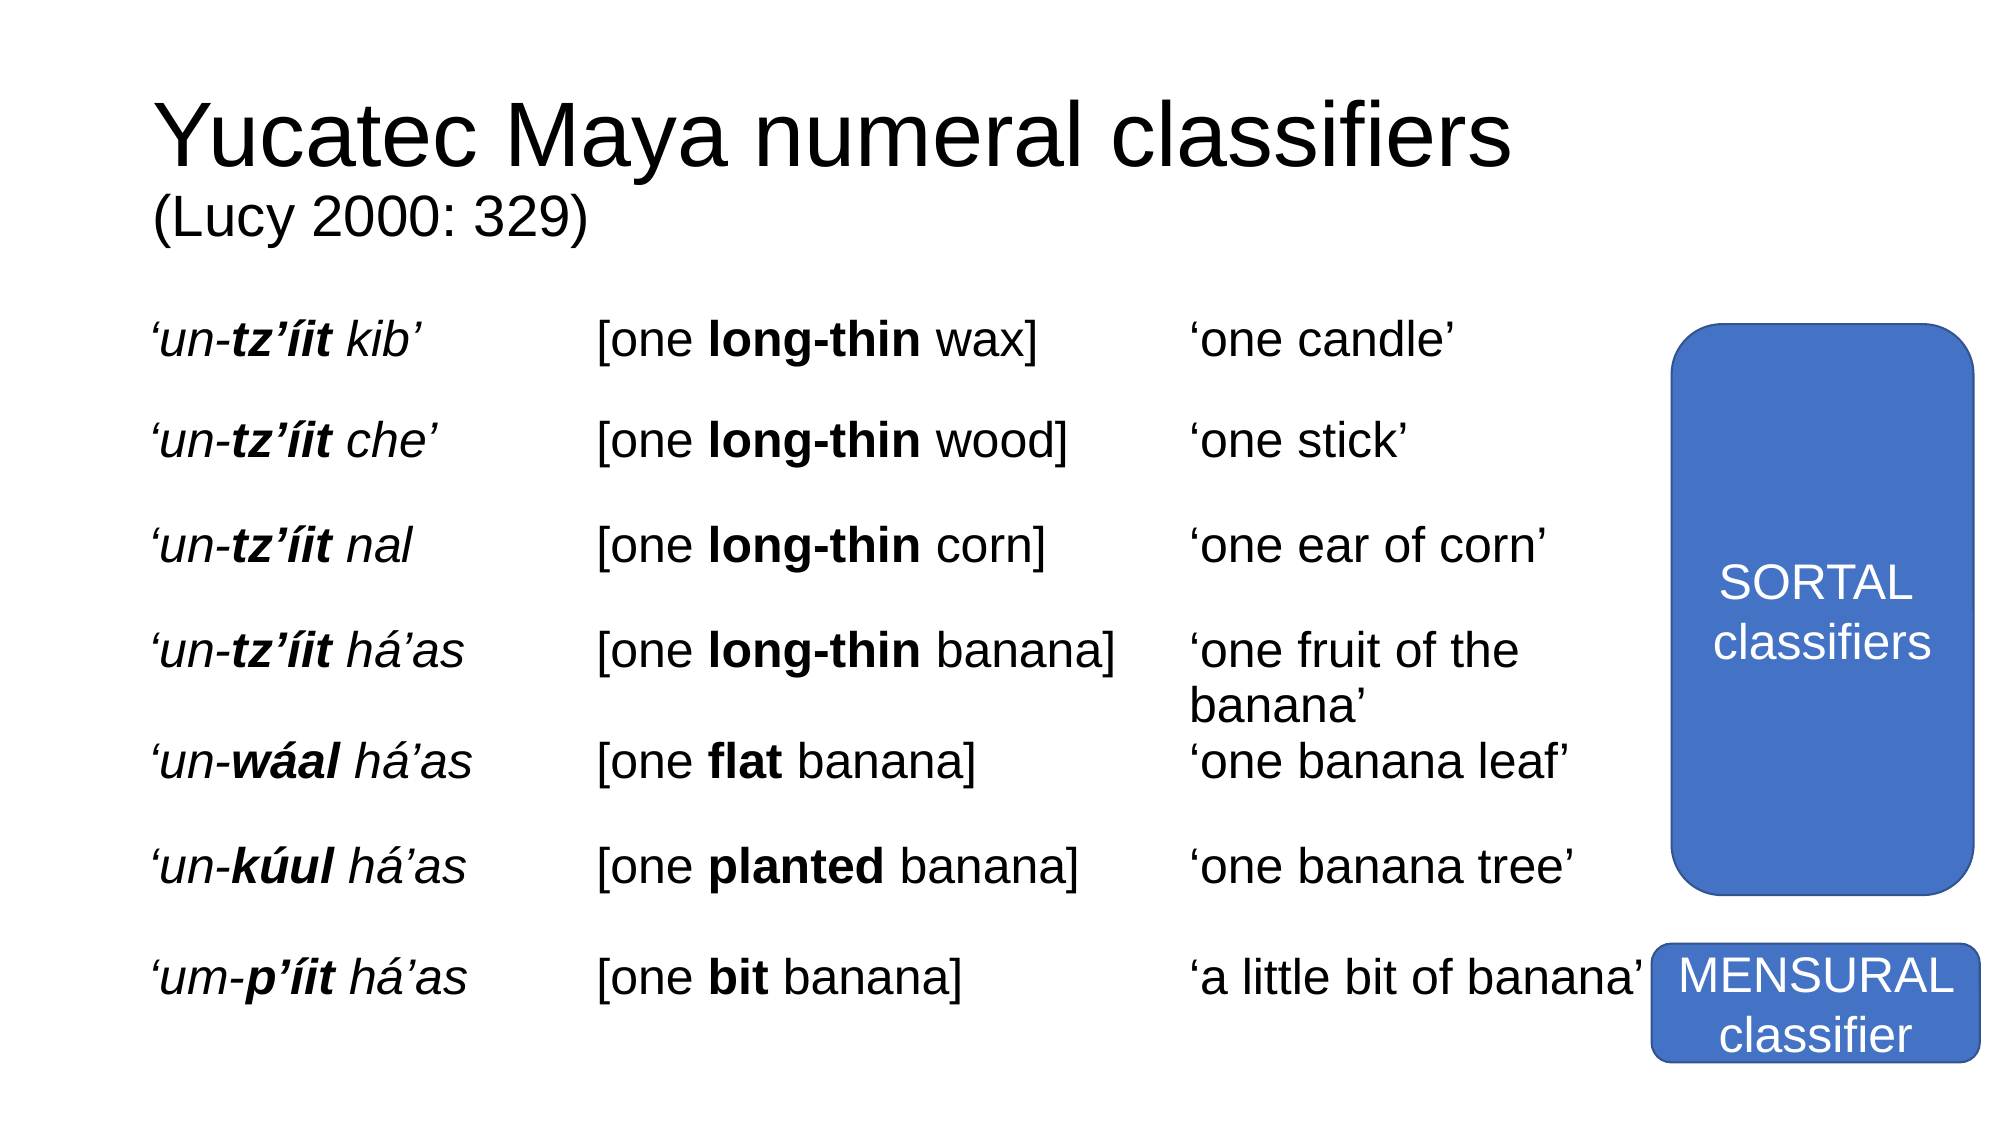

# Yucatec Maya numeral classifiers (Lucy 2000: 329)
| ‘un-tz’íit kib’ | [one long-thin wax] | ‘one candle’ |
| --- | --- | --- |
| ‘un-tz’íit che’ | [one long-thin wood] | ‘one stick’ |
| ‘un-tz’íit nal | [one long-thin corn] | ‘one ear of corn’ |
| ‘un-tz’íit há’as | [one long-thin banana] | ‘one fruit of the banana’ |
| ‘un-wáal há’as | [one flat banana] | ‘one banana leaf’ |
| ‘un-kúul há’as ‘um-p’íit há’as | [one planted banana] [one bit banana] | ‘one banana tree’ ‘a little bit of banana’ |
SORTAL
classifiers
MENSURAL classifier